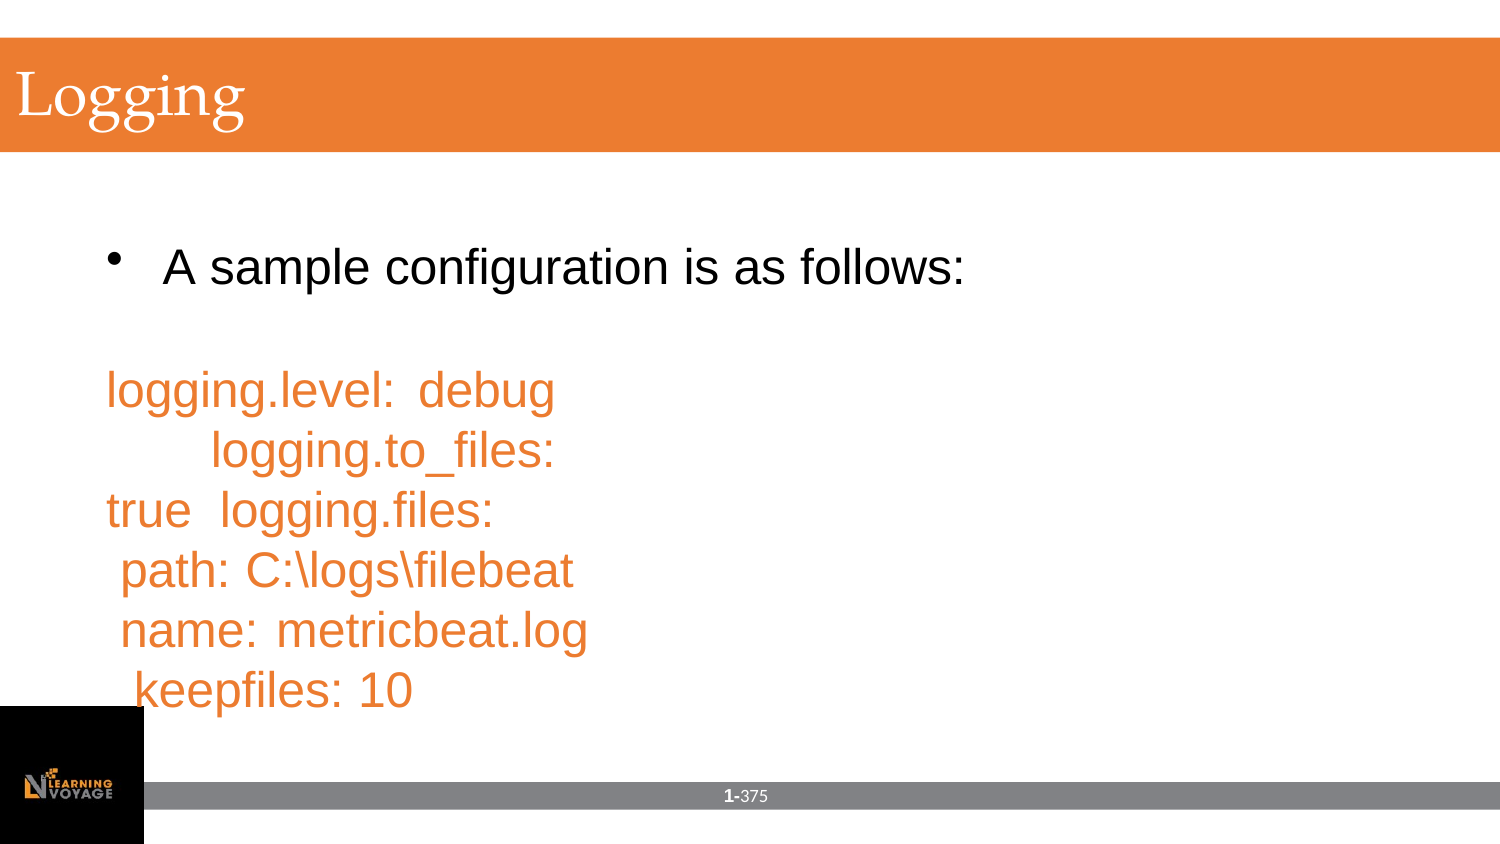

# Logging
A sample configuration is as follows:

logging.level: debug  logging.to_files: true  logging.files:
path: C:\logs\filebeat  name: metricbeat.log  keepfiles: 10
1-375